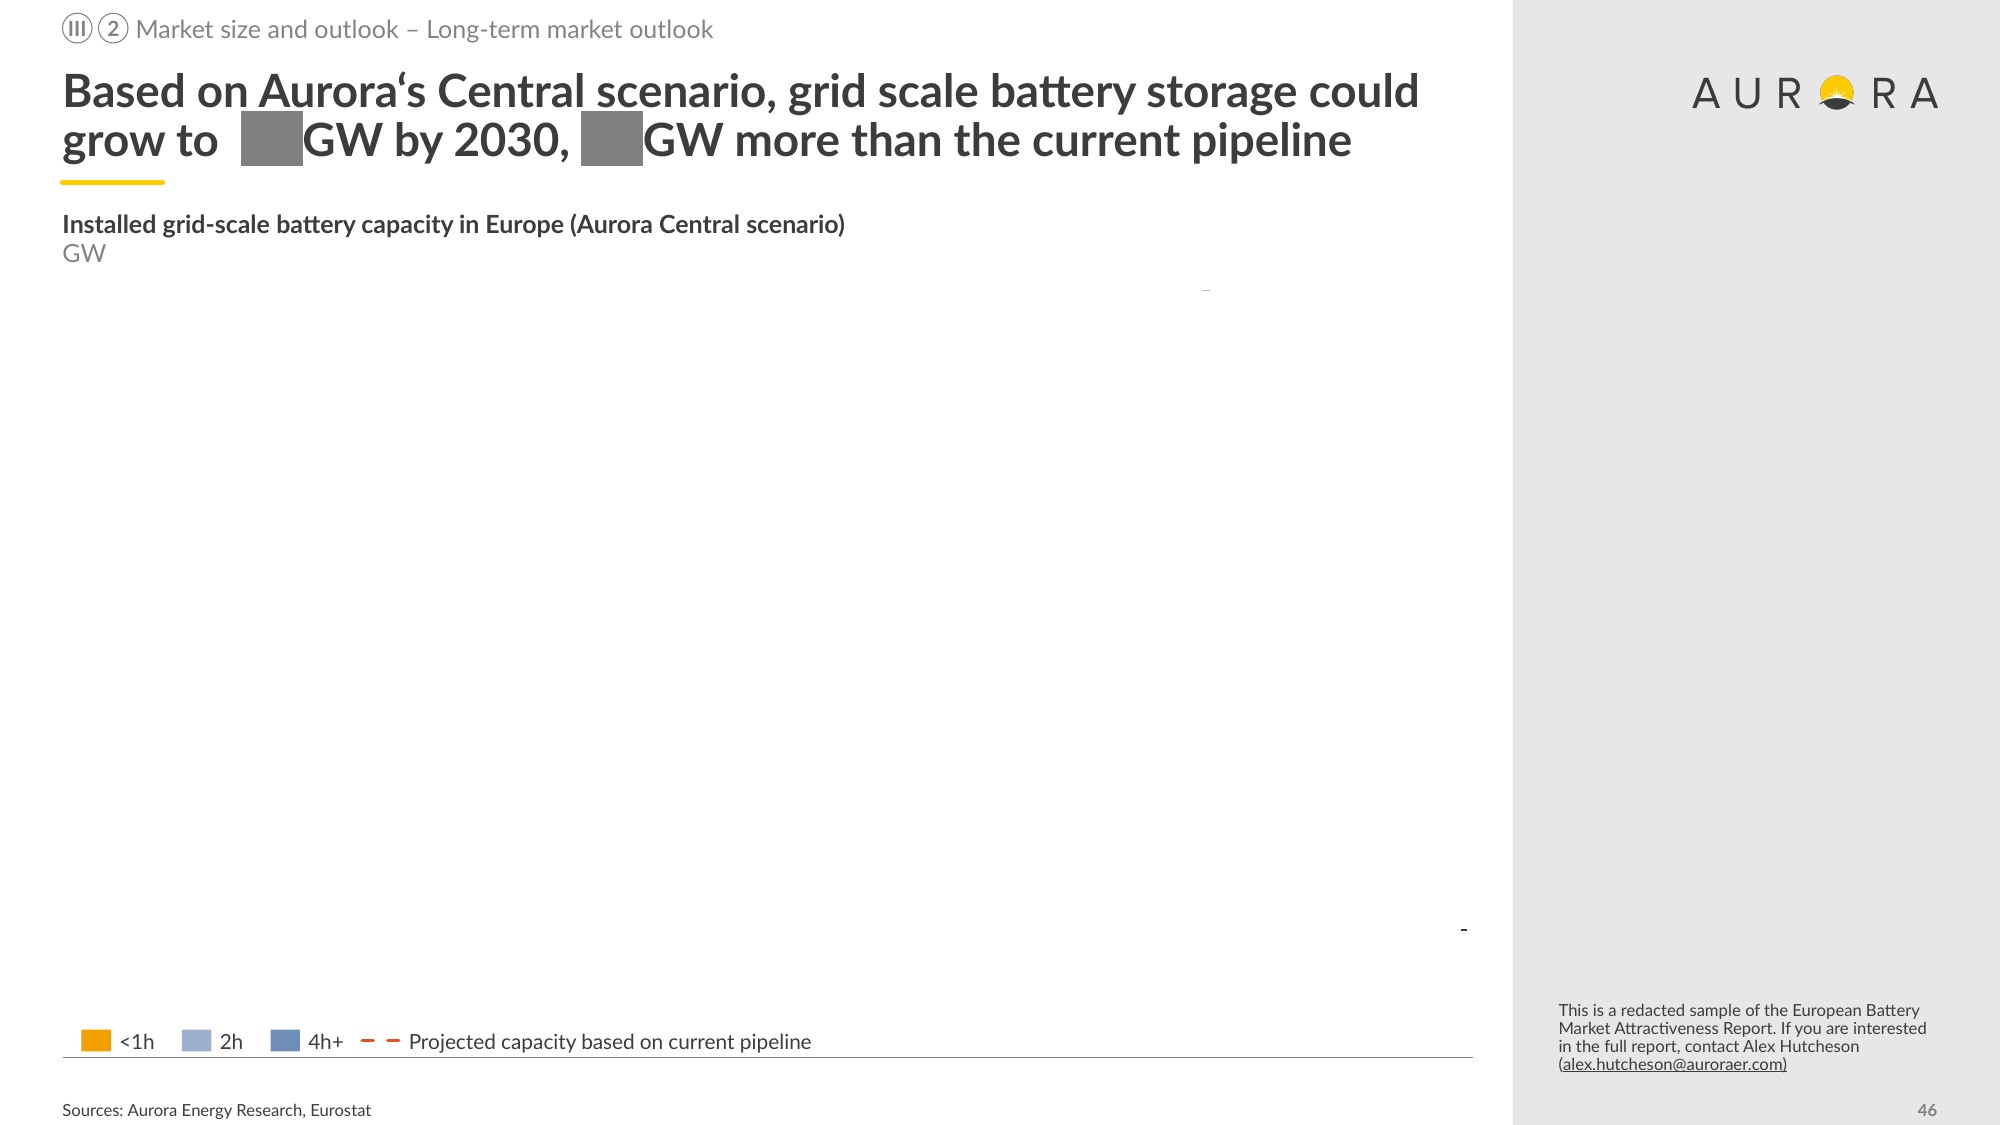

Market size and outlook – Long-term market outlook
III
2
# Based on Aurora‘s Central scenario, grid scale battery storage could grow to  XXGW by 2030, XXGW more than the current pipeline
Installed grid-scale battery capacity in Europe (Aurora Central scenario)
GW

XX

### Chart

| Category |  |  |  |  |
|---|---|---|---|---|
XX
XX
XX
2023
2025
2030
2040
2050
This is a redacted sample of the European Battery Market Attractiveness Report. If you are interested in the full report, contact Alex Hutcheson (alex.hutcheson@auroraer.com)
<1h
2h
4h+
Projected capacity based on current pipeline

Sources: Aurora Energy Research, Eurostat